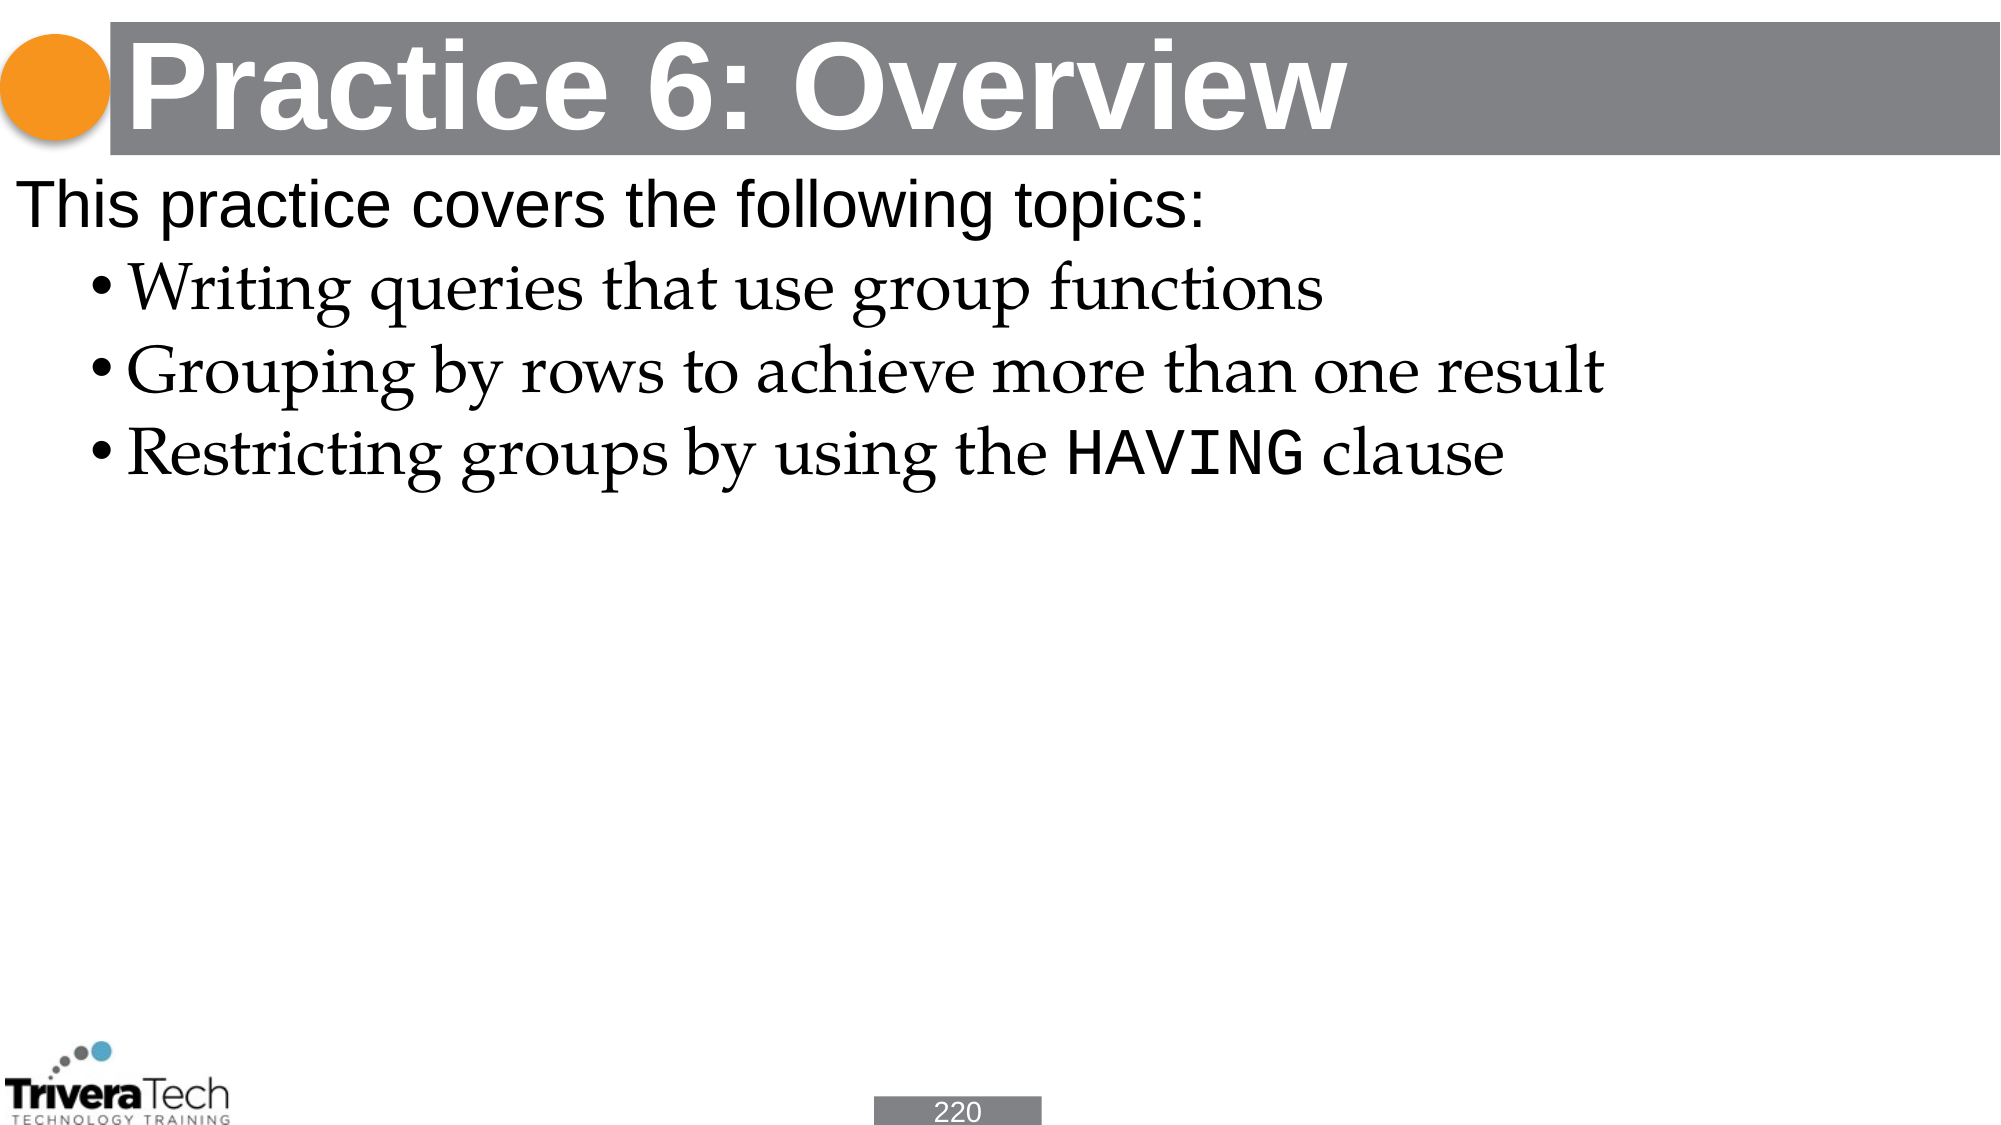

# Practice 6: Overview
This practice covers the following topics:
Writing queries that use group functions
Grouping by rows to achieve more than one result
Restricting groups by using the HAVING clause

220